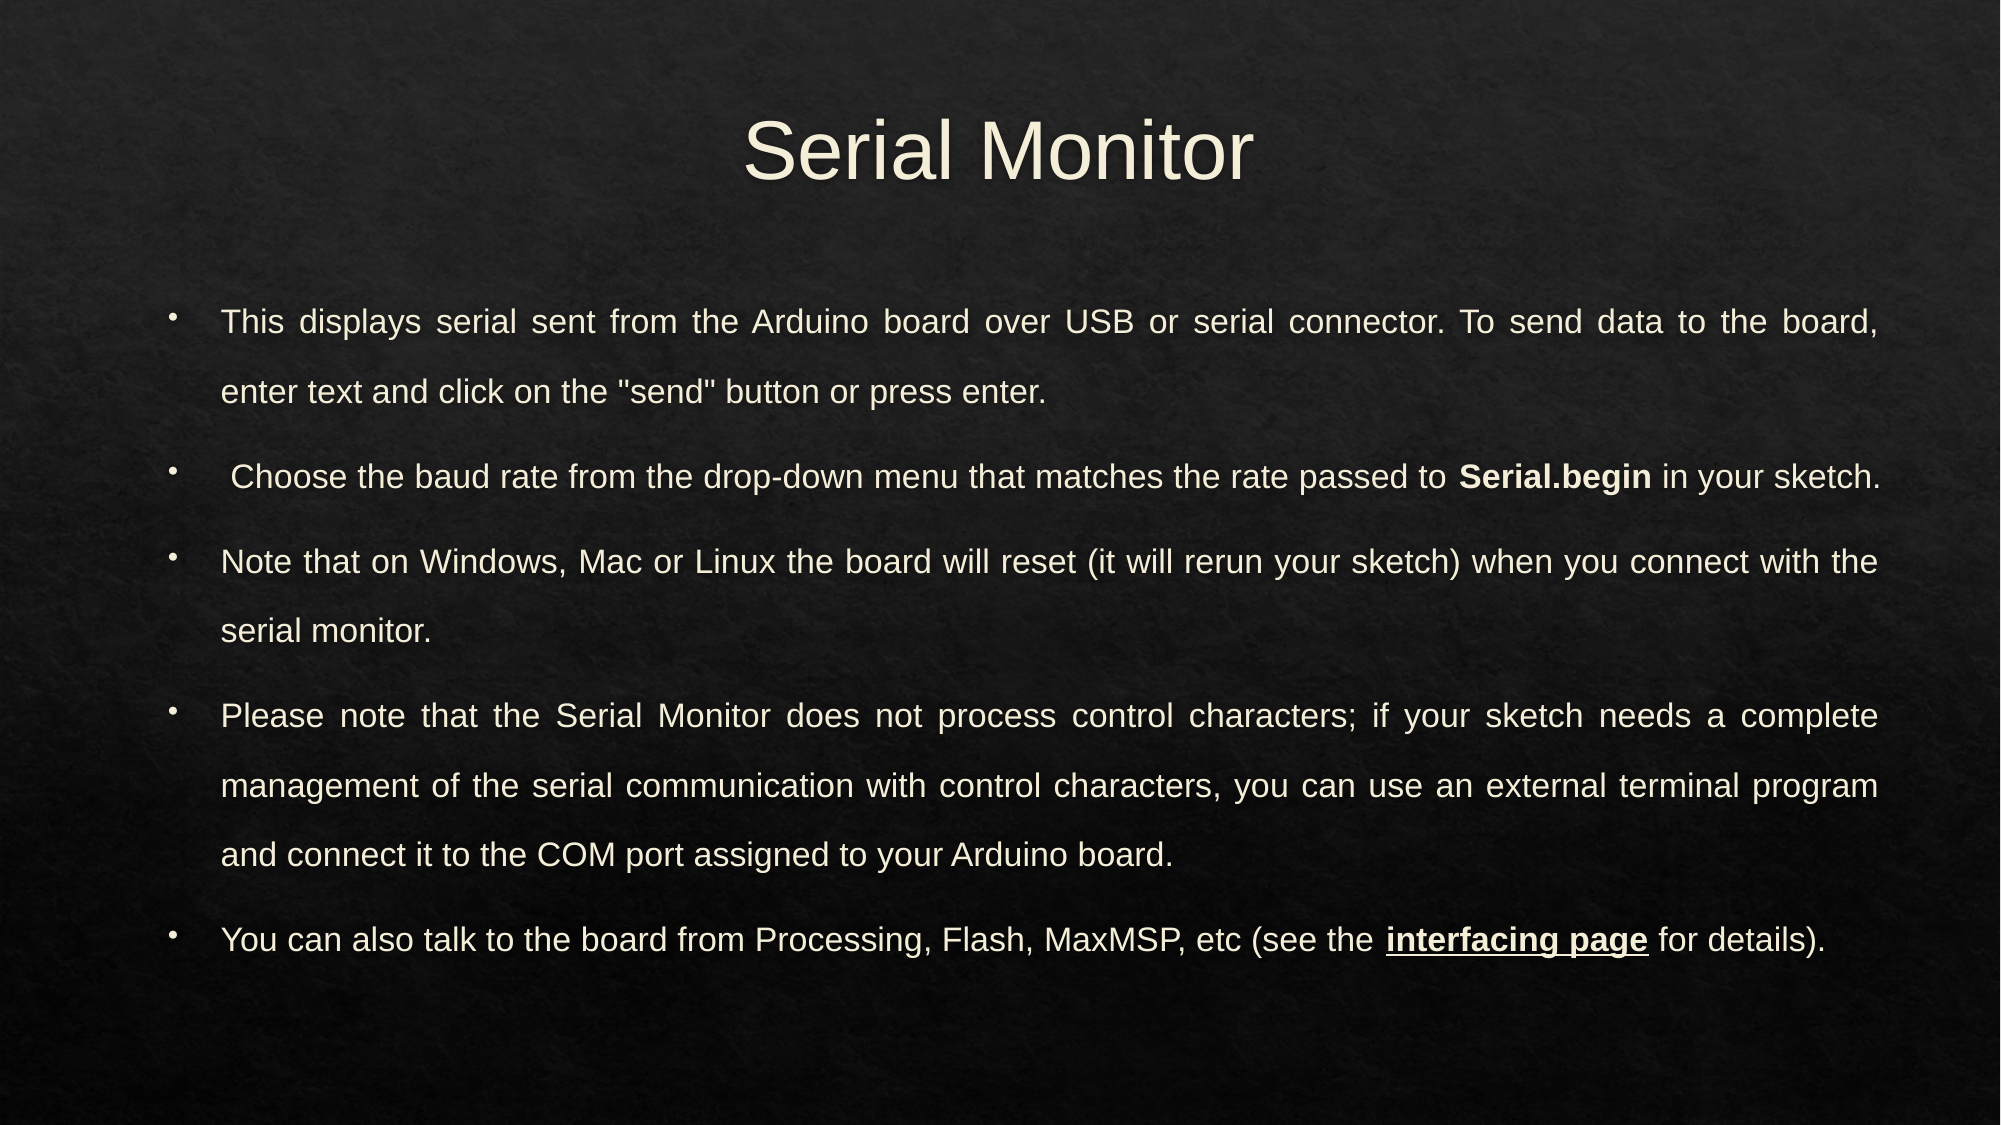

# Serial Monitor
This displays serial sent from the Arduino board over USB or serial connector. To send data to the board, enter text and click on the "send" button or press enter.
 Choose the baud rate from the drop-down menu that matches the rate passed to Serial.begin in your sketch.
Note that on Windows, Mac or Linux the board will reset (it will rerun your sketch) when you connect with the serial monitor.
Please note that the Serial Monitor does not process control characters; if your sketch needs a complete management of the serial communication with control characters, you can use an external terminal program and connect it to the COM port assigned to your Arduino board.
You can also talk to the board from Processing, Flash, MaxMSP, etc (see the interfacing page for details).